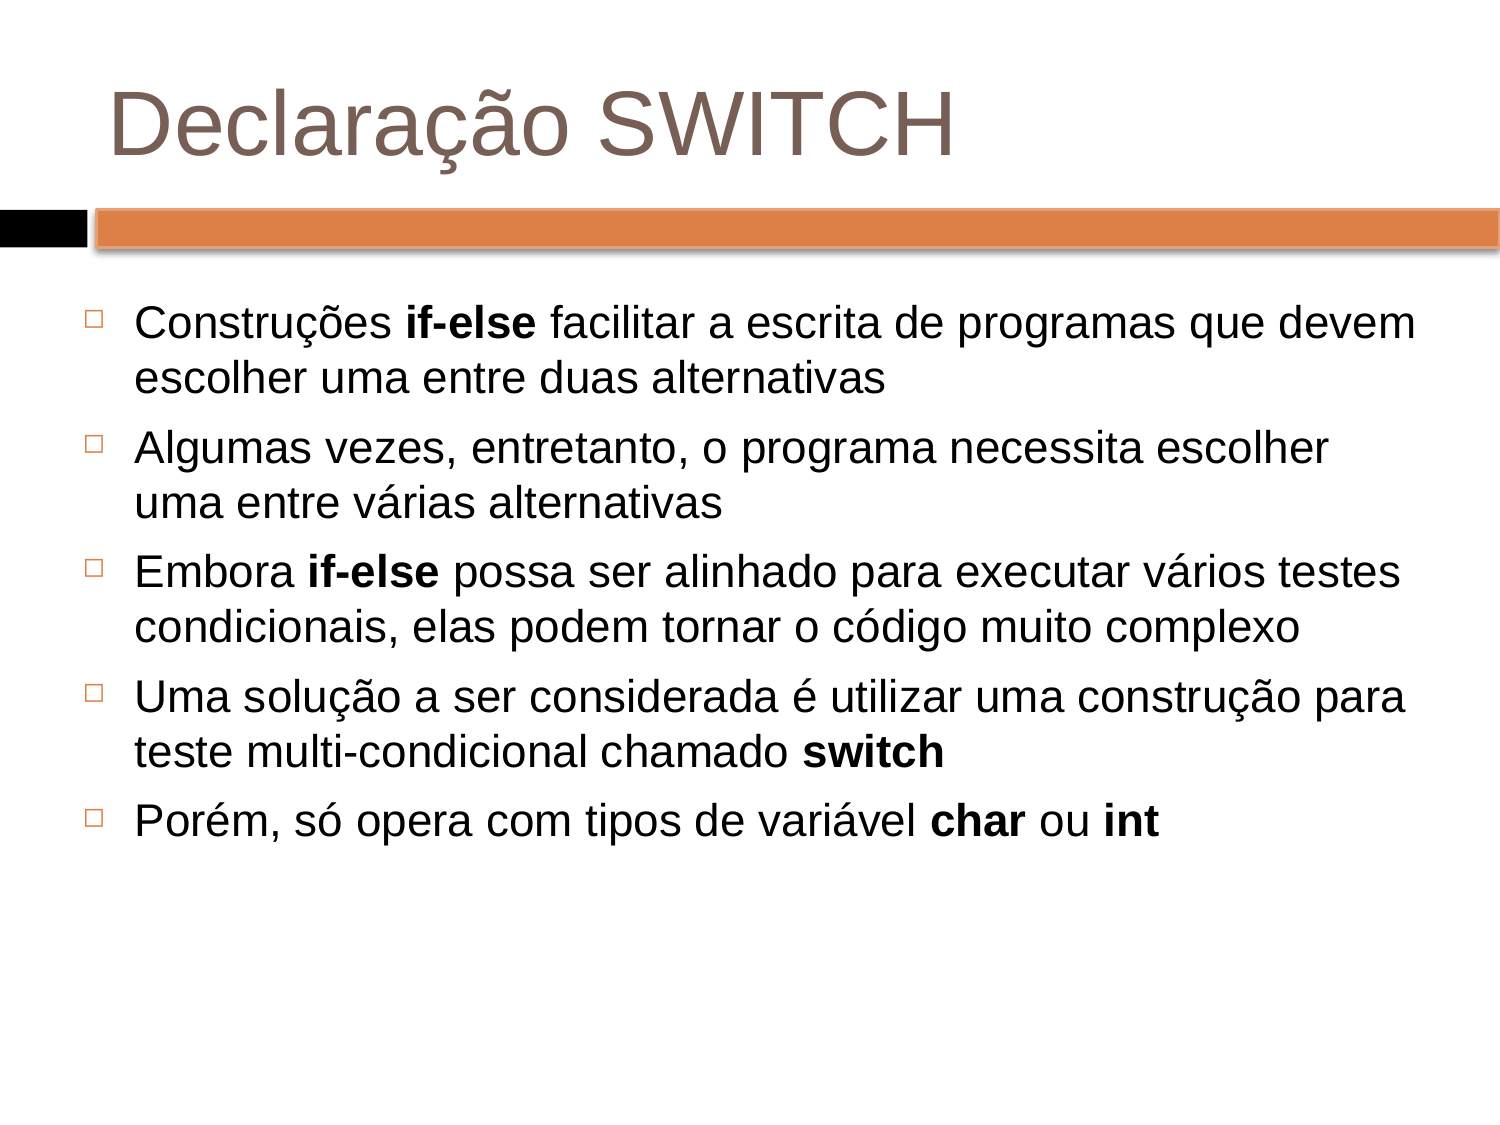

# Declaração SWITCH
Construções if-else facilitar a escrita de programas que devem escolher uma entre duas alternativas
Algumas vezes, entretanto, o programa necessita escolher uma entre várias alternativas
Embora if-else possa ser alinhado para executar vários testes condicionais, elas podem tornar o código muito complexo
Uma solução a ser considerada é utilizar uma construção para teste multi-condicional chamado switch
Porém, só opera com tipos de variável char ou int
73